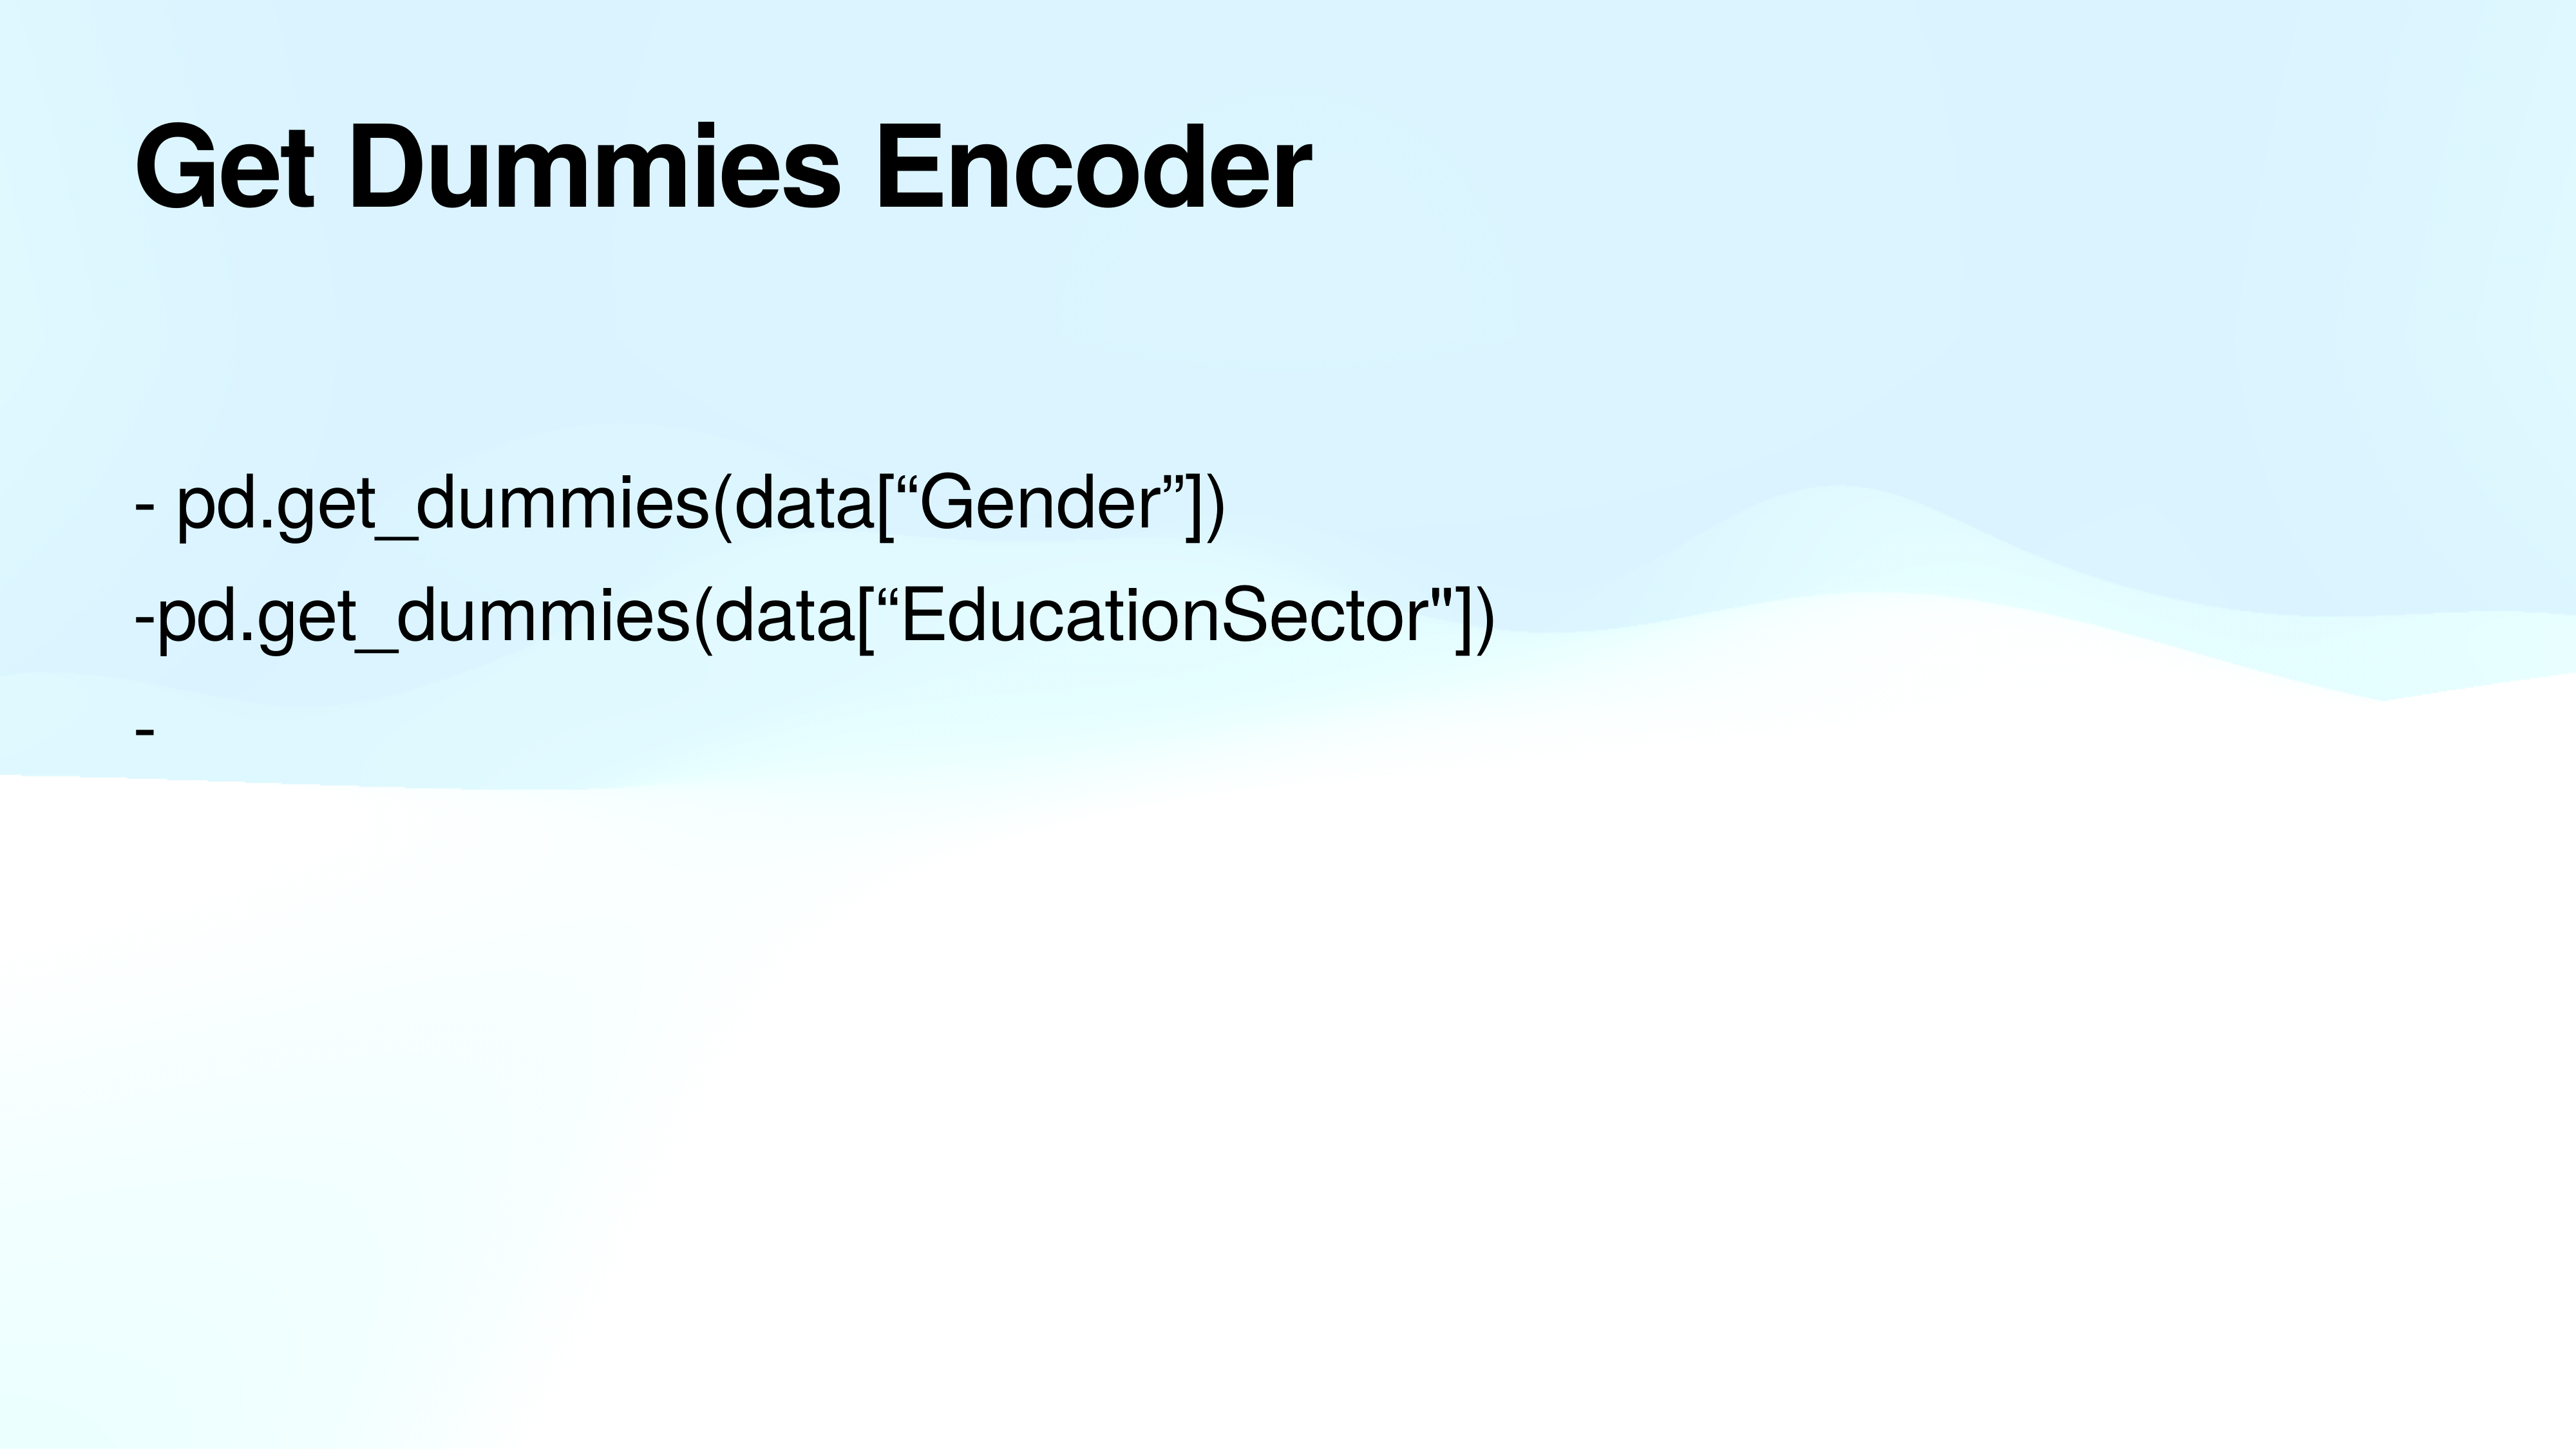

# Get Dummies Encoder
- pd.get_dummies(data[“Gender”])
-pd.get_dummies(data[“EducationSector"])
-